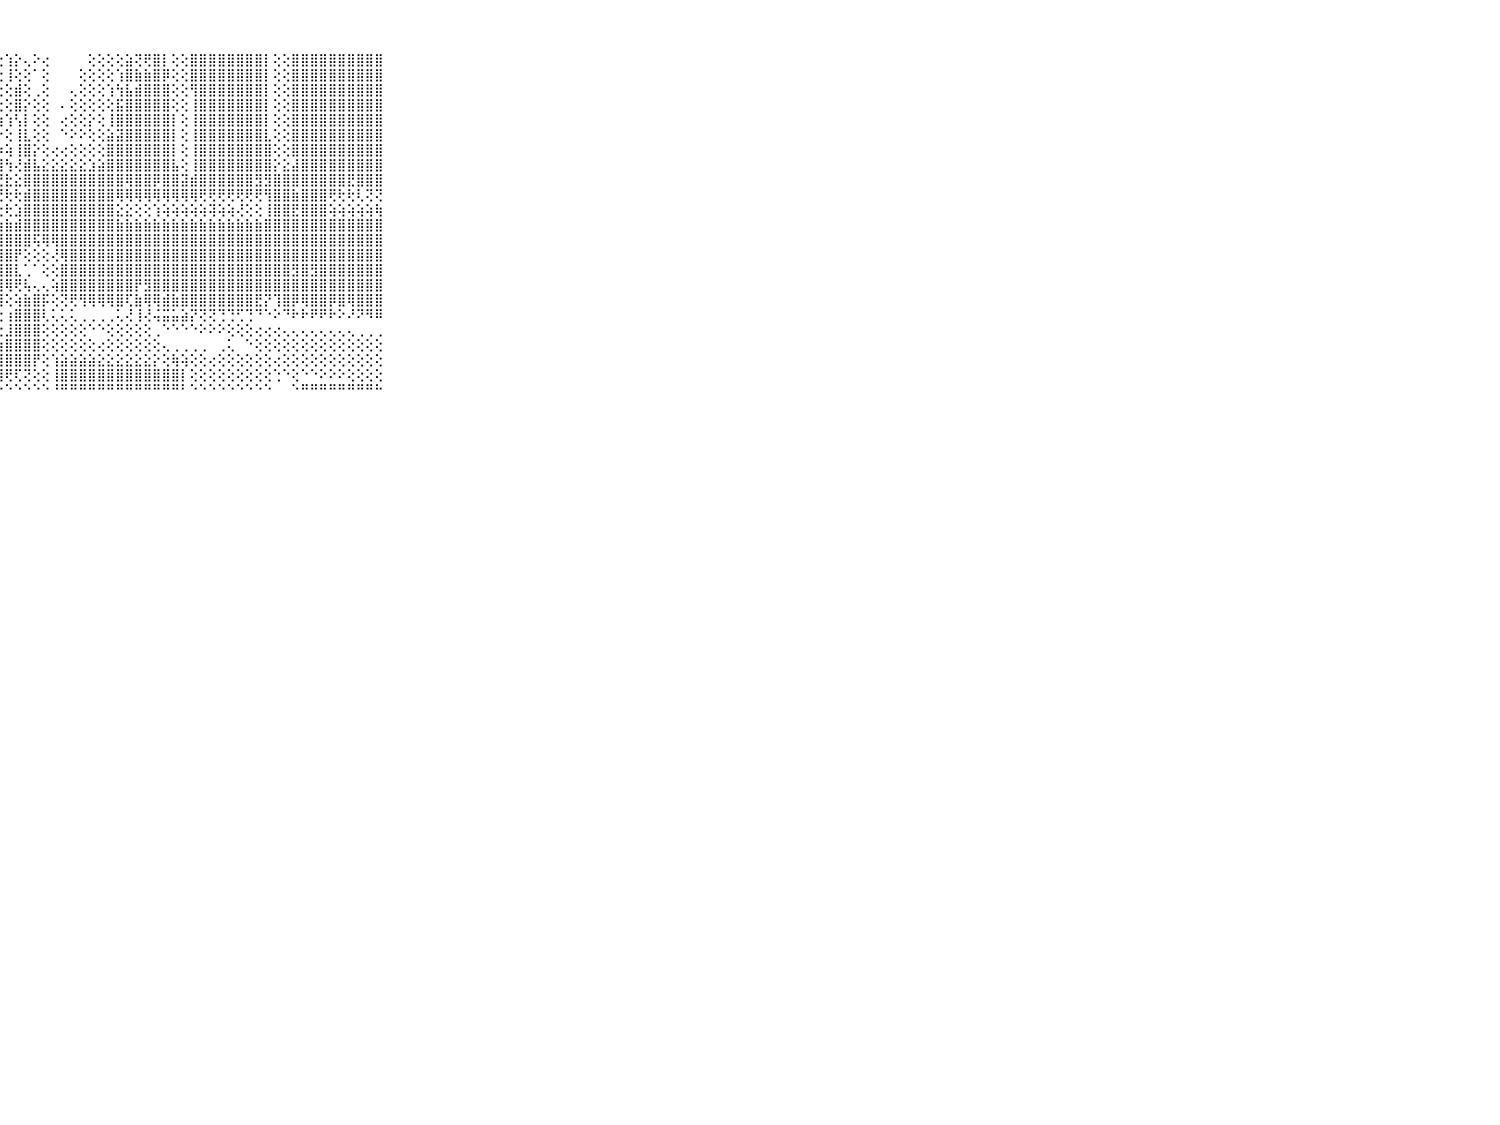

⠀⠀⠀⠀⠀⠀⠀⠀⠀⠀⠀⣿⣿⡇⣽⣿⣿⣿⡕⢕⣿⢕⢵⢳⢗⢕⢕⢕⢱⡕⢄⠕⢔⠀⠀⠀⠀⢕⢕⢕⢕⣵⢝⢟⣿⡇⢕⢕⣿⣿⣿⣿⣿⣿⣿⣿⡇⢕⢕⣿⣿⣿⣿⣿⣿⣿⣿⣿⣿⠀⠀⠀⠀⠀⠀⠀⠀⠀⠀⠀⠀
⠀⠀⠀⠀⠀⠀⠀⠀⠀⠀⠀⣿⣿⣧⢹⣿⣿⣿⣷⣇⣽⡕⢸⣯⣽⡕⢕⢕⢸⢕⢕⠁⢕⠀⠀⠀⢕⢕⢕⢕⢱⣿⣷⣷⣿⡿⢕⢕⣿⣿⣿⣿⣿⣿⣿⣿⡇⢕⢕⣿⣿⣿⣿⣿⣿⣿⣿⣿⣿⠀⠀⠀⠀⠀⠀⠀⠀⠀⠀⠀⠀
⠀⠀⠀⠀⠀⠀⠀⠀⠀⠀⠀⣿⣿⣿⣼⣿⣿⣿⣿⣿⣿⡇⣼⣿⣿⣷⢇⢕⢕⣾⢕⢀⢕⠀⠀⢄⢕⢕⢕⢱⢳⣧⣾⣿⣿⣿⢕⢕⢻⣿⣿⣿⣿⣿⣿⣿⡇⢕⢕⣿⣿⣿⣿⣿⣿⣿⣿⣿⣿⠀⠀⠀⠀⠀⠀⠀⠀⠀⠀⠀⠀
⠀⠀⠀⠀⠀⠀⠀⠀⠀⠀⠀⣿⣿⣿⡇⢿⣿⣿⣿⣿⣿⣿⢜⣿⣿⣿⡕⢕⢕⣿⡕⢕⢕⠀⠄⢕⢕⢕⢕⢕⣯⣿⣿⣿⣿⣿⢕⢕⢸⣿⣿⣿⣿⣿⣿⣿⡇⢕⢕⣿⣿⣿⣿⣿⣿⣿⣿⣿⣿⠀⠀⠀⠀⠀⠀⠀⠀⠀⠀⠀⠀
⠀⠀⠀⠀⠀⠀⠀⠀⠀⠀⠀⣿⣿⣿⣷⢹⣿⣿⣿⣿⣿⣿⢹⣿⣿⣿⡷⢵⢱⢣⡇⢕⢕⠀⢔⢕⢕⡕⢕⢸⣿⣿⣿⣿⣿⣿⡇⢕⢸⣿⣿⣿⣿⣿⣿⣿⡇⢕⢕⣿⣿⣿⣿⣿⣿⣿⣿⣿⣿⠀⠀⠀⠀⠀⠀⠀⠀⠀⠀⠀⠀
⠀⠀⠀⠀⠀⠀⠀⠀⠀⠀⠀⣿⣿⣿⣿⢸⣿⣿⣿⣿⣿⣿⡇⣿⣿⣿⣿⡗⢕⢸⣇⢕⢕⠀⠑⠕⠕⢕⢕⣵⣽⣿⣿⣿⣿⣿⡇⢕⢸⣿⣿⣿⣿⣿⣿⣿⣇⢕⢕⣿⣿⣿⣿⣿⣿⣿⣿⣿⣿⠀⠀⠀⠀⠀⠀⠀⠀⠀⠀⠀⠀
⠀⠀⠀⠀⠀⠀⠀⠀⠀⠀⠀⣿⣿⣿⣿⡏⣿⣿⣿⣿⣿⣿⡇⢻⣿⣿⣿⡷⢵⢸⣿⡕⢕⢔⢔⢕⢕⢕⢕⣿⣿⣿⣿⣿⣿⣿⡇⢕⢸⣿⣿⣿⣿⣿⣿⣿⣿⢕⢕⣿⣿⣿⣿⣿⣿⣿⣿⣿⣿⠀⠀⠀⠀⠀⠀⠀⠀⠀⠀⠀⠀
⠀⠀⠀⠀⠀⠀⠀⠀⠀⠀⠀⣿⣿⣿⣿⡇⣿⣿⣿⣿⣿⣿⣿⢻⣿⣿⣿⣿⢳⢜⣾⣧⣕⣕⣕⣕⣕⣱⣵⣿⣿⣿⣿⣿⣿⣿⣧⢕⢸⣿⣿⣿⣿⣿⣿⣿⣿⡕⣕⣼⣿⣿⣿⣿⣿⣿⣿⣿⣿⠀⠀⠀⠀⠀⠀⠀⠀⠀⠀⠀⠀
⠀⠀⠀⠀⠀⠀⠀⠀⠀⠀⠀⣿⣿⣿⣿⣷⢹⣿⣿⣿⡯⢽⣿⢸⣿⣿⣿⣟⣗⣕⣿⣿⣿⣿⣿⣿⣿⣿⣿⣿⣿⢿⣿⣿⡿⣿⣿⣽⣾⣿⣿⣿⣿⣿⣿⣻⣻⣿⣿⣿⣿⣿⣿⣿⣿⣟⣿⣿⣿⠀⠀⠀⠀⠀⠀⠀⠀⠀⠀⠀⠀
⠀⠀⠀⠀⠀⠀⠀⠀⠀⠀⠀⢹⢽⢽⢿⢿⢯⢽⢿⢯⣿⢯⢵⢮⣕⣕⡷⢟⢗⢗⣾⣿⣿⣿⣿⣿⣿⣿⣿⣿⢿⢿⢿⢿⢿⢿⢿⢿⢿⢟⢟⢟⢟⢟⢟⢟⢻⣿⣿⣷⣿⣿⣿⢟⢗⢗⢇⢝⢝⠀⠀⠀⠀⠀⠀⠀⠀⠀⠀⠀⠀
⠀⠀⠀⠀⠀⠀⠀⠀⠀⠀⠀⣳⣷⣷⣷⣷⣷⣾⣷⣿⣿⣿⣿⣾⣟⣟⣏⢗⢗⣱⣿⣿⣿⣿⣿⣿⣿⣿⣿⣿⣕⣕⢕⢕⢱⢵⢵⢵⢵⢵⢽⢵⢵⢜⢕⢕⢸⣿⣿⣟⣿⣿⣿⢵⢵⢵⢵⢵⢷⠀⠀⠀⠀⠀⠀⠀⠀⠀⠀⠀⠀
⠀⠀⠀⠀⠀⠀⠀⠀⠀⠀⠀⣷⣷⣷⣷⣾⣾⣿⣿⣿⣿⣿⣿⣿⣷⣷⣷⣷⣷⣾⣿⣿⣿⣿⣿⣿⣿⣿⣿⣿⣷⣷⣷⣷⣷⣷⣷⣷⣷⣷⣷⣷⣷⣷⣷⣷⣿⣿⣿⣿⣿⣿⣿⣿⣿⣿⣿⣿⣿⠀⠀⠀⠀⠀⠀⠀⠀⠀⠀⠀⠀
⠀⠀⠀⠀⠀⠀⠀⠀⠀⠀⠀⣿⣿⣿⣿⣿⣿⣿⣿⣿⣿⣿⣿⣿⣿⣿⣿⣿⣿⣿⣿⢯⢿⢿⣿⣿⣿⣿⣿⣿⣿⣿⣿⣿⣿⣿⣿⣿⣿⣿⣿⣿⣿⣿⣿⣿⣿⣿⣿⣿⣿⣿⣿⣿⣿⣿⣿⣿⣿⠀⠀⠀⠀⠀⠀⠀⠀⠀⠀⠀⠀
⠀⠀⠀⠀⠀⠀⠀⠀⠀⠀⠀⣿⣿⣿⣿⣿⣿⣿⣿⣿⣿⣿⣿⣿⣿⣿⣿⣾⣿⡟⢕⢕⢕⢜⢿⣿⣿⣿⣿⣿⣿⣿⣿⣿⣿⣿⣿⣿⣿⣿⣿⣿⣿⣿⣿⣿⣿⣿⣿⣿⣿⣿⣿⣿⣿⣿⣿⣿⣿⠀⠀⠀⠀⠀⠀⠀⠀⠀⠀⠀⠀
⠀⠀⠀⠀⠀⠀⠀⠀⠀⠀⠀⣿⣿⣿⣿⣿⣿⣿⣿⣿⣿⣿⣿⣿⣿⣿⣿⣿⣿⣇⢁⠁⢕⢕⣿⣿⣿⣿⣿⣿⣿⣿⣿⣿⣿⣿⣿⣿⣿⣿⣿⣿⣿⣿⣿⣿⣿⣿⣿⣻⣿⣻⣿⣿⣿⣿⣿⣿⣿⠀⠀⠀⠀⠀⠀⠀⠀⠀⠀⠀⠀
⠀⠀⠀⠀⠀⠀⠀⠀⠀⠀⠀⣿⣿⡿⢟⣿⣿⢟⣻⣿⣿⣿⣿⣿⣿⢿⢿⢿⢿⢟⢧⢄⢄⢵⣿⣿⣿⣿⣿⣿⣿⣿⡟⣻⣿⣿⣿⣿⣿⣿⣿⣿⣿⣿⣿⣿⣿⣿⣿⣿⣿⣿⣿⣿⣿⣿⣿⣿⣿⠀⠀⠀⠀⠀⠀⠀⠀⠀⠀⠀⠀
⠀⠀⠀⠀⠀⠀⠀⠀⠀⠀⠀⠉⠉⠁⠁⠙⠑⠕⠕⠗⠗⠓⠗⢷⢿⢷⢵⢾⢕⢵⣷⣿⡯⢕⢝⢟⢻⢿⢿⢿⣿⢏⣷⢿⢿⣾⣷⣿⣿⣿⣿⣿⣿⣿⣿⣟⡝⢹⣿⡿⢿⣿⣿⡿⣿⢿⣿⣿⣿⠀⠀⠀⠀⠀⠀⠀⠀⠀⠀⠀⠀
⠀⠀⠀⠀⠀⠀⠀⠀⠀⠀⠀⢄⢔⢕⢕⢕⢔⢔⢔⢔⢔⢔⢔⢔⢔⢔⢔⢔⢰⣿⣿⣿⢇⢅⢅⢅⢀⢀⢀⢀⢅⢜⢸⢜⢬⣭⣥⣵⡝⢝⢝⢙⢙⢋⢙⠙⠑⠕⠙⠗⠗⠟⠟⠗⠕⠜⠝⠻⠿⠀⠀⠀⠀⠀⠀⠀⠀⠀⠀⠀⠀
⠀⠀⠀⠀⠀⠀⠀⠀⠀⠀⠀⢕⢕⢕⢕⢕⢕⢕⢕⢕⢕⢕⢕⢕⢕⢕⢕⢕⣸⣿⣿⣿⢕⢕⢕⢕⢕⠑⠑⢕⢕⢕⢕⢕⢀⠑⠑⠑⠑⠕⠕⠕⢕⢕⢕⢔⢔⢔⢄⢄⢄⢄⢄⢄⢄⢄⢀⢀⢀⠀⠀⠀⠀⠀⠀⠀⠀⠀⠀⠀⠀
⠀⠀⠀⠀⠀⠀⠀⠀⠀⠀⠀⢕⢕⢕⣕⣕⣕⣕⣕⣕⡕⢕⢕⢕⢕⢕⢕⣱⣿⣿⣿⣿⢕⢕⢕⢕⢕⢕⢔⢕⢕⢕⢕⢕⢕⢄⢀⢀⢀⢀⠀⢀⢅⠀⠑⢕⢕⢕⢕⢕⢕⢕⢕⢕⢕⢕⢕⢕⢕⠀⠀⠀⠀⠀⠀⠀⠀⠀⠀⠀⠀
⠀⠀⠀⠀⠀⠀⠀⠀⠀⠀⠀⢕⢕⢸⣿⣿⣿⣿⣿⣿⣿⣿⣿⣿⡇⢕⢱⣿⣿⣿⣿⡟⢕⢱⣵⣵⣵⣵⣕⣕⣕⣕⣕⣕⡕⢕⢷⢵⢕⢕⢔⢕⢕⢕⢕⢕⢕⢔⢕⢕⢕⢕⢕⢕⢕⢕⢕⢕⢕⠀⠀⠀⠀⠀⠀⠀⠀⠀⠀⠀⠀
⠀⠀⠀⠀⠀⠀⠀⠀⠀⠀⠀⢕⢕⢸⣿⣿⣿⣿⣿⣿⣿⣿⣿⣿⡇⢕⢾⢿⢟⢏⢝⢕⢕⢸⣿⣿⣿⣿⣿⣿⣿⣿⣿⣿⣿⣿⣿⡇⢕⢕⢕⢕⢕⢕⢕⢕⢕⢑⠑⢕⠑⠑⠕⠕⠕⢕⢕⢕⢕⠀⠀⠀⠀⠀⠀⠀⠀⠀⠀⠀⠀
⠀⠀⠀⠀⠀⠀⠀⠀⠀⠀⠀⠑⠑⠘⠛⠛⠛⠛⠛⠛⠛⠛⠛⠛⠃⠑⠑⠑⠑⠑⠑⠑⠑⠘⠛⠛⠛⠛⠛⠛⠛⠛⠛⠛⠛⠛⠛⠃⠑⠑⠑⠑⠑⠑⠑⠑⠑⠀⠀⠑⠛⠛⠛⠛⠛⠛⠛⠛⠓⠀⠀⠀⠀⠀⠀⠀⠀⠀⠀⠀⠀